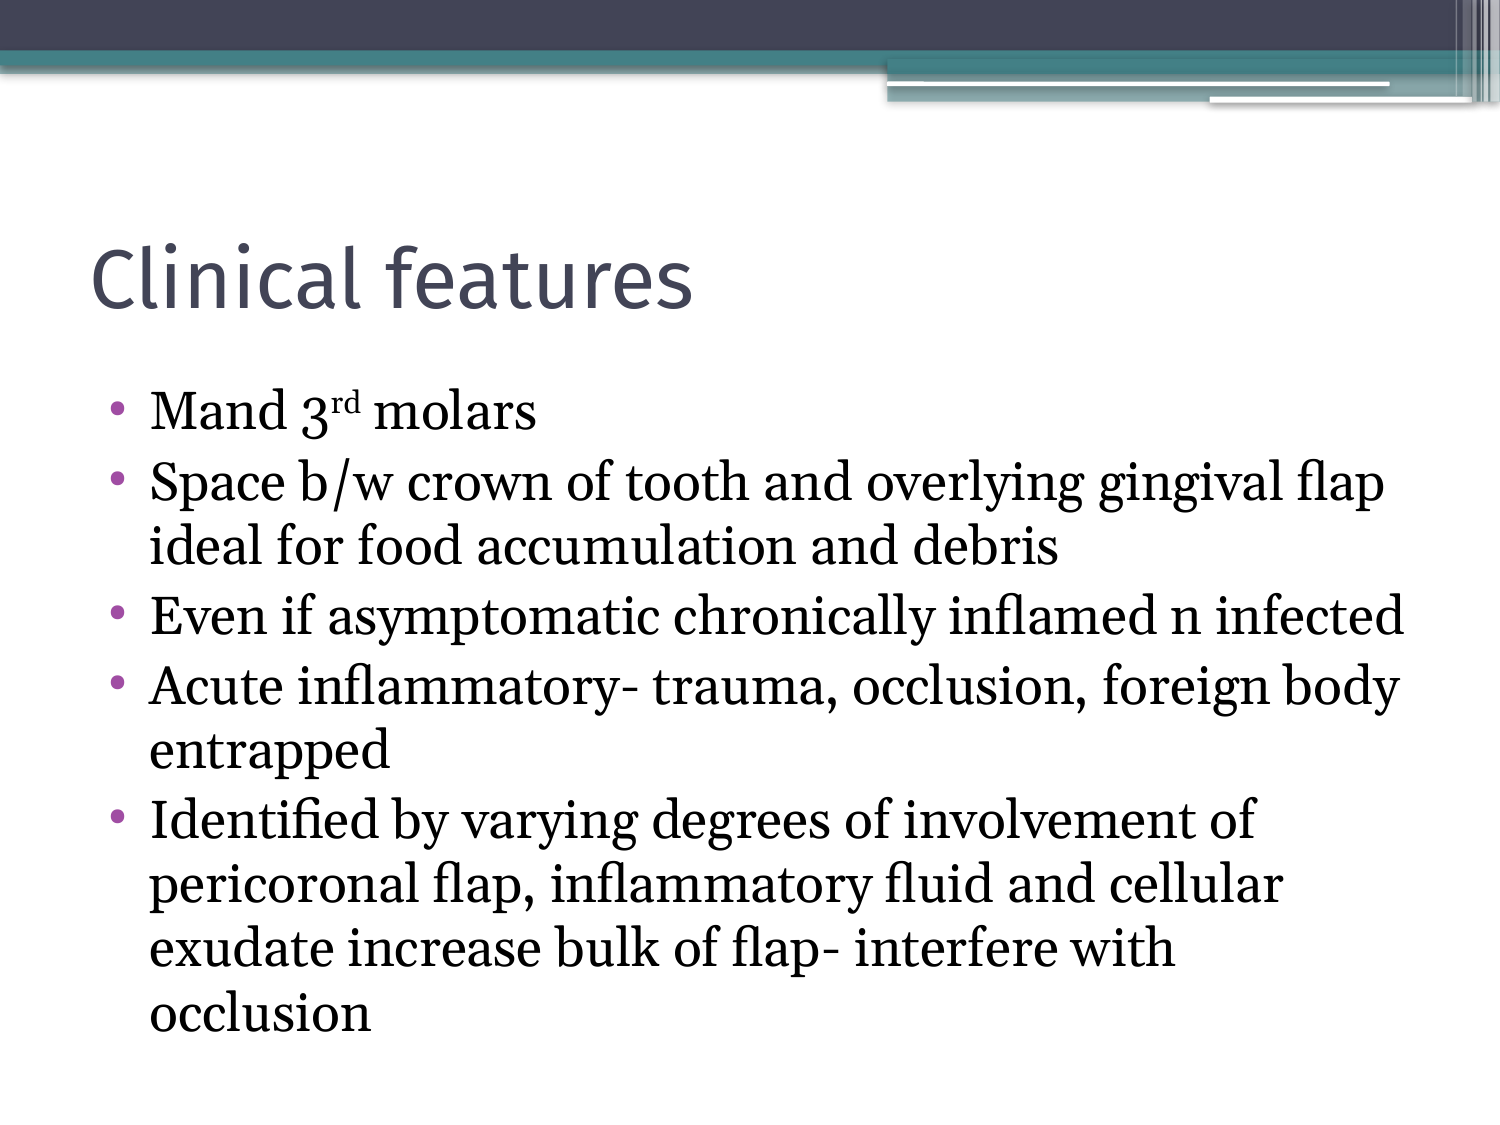

# Clinical features
Mand 3rd molars
Space b/w crown of tooth and overlying gingival flap ideal for food accumulation and debris
Even if asymptomatic chronically inflamed n infected
Acute inflammatory- trauma, occlusion, foreign body entrapped
Identified by varying degrees of involvement of pericoronal flap, inflammatory fluid and cellular exudate increase bulk of flap- interfere with occlusion